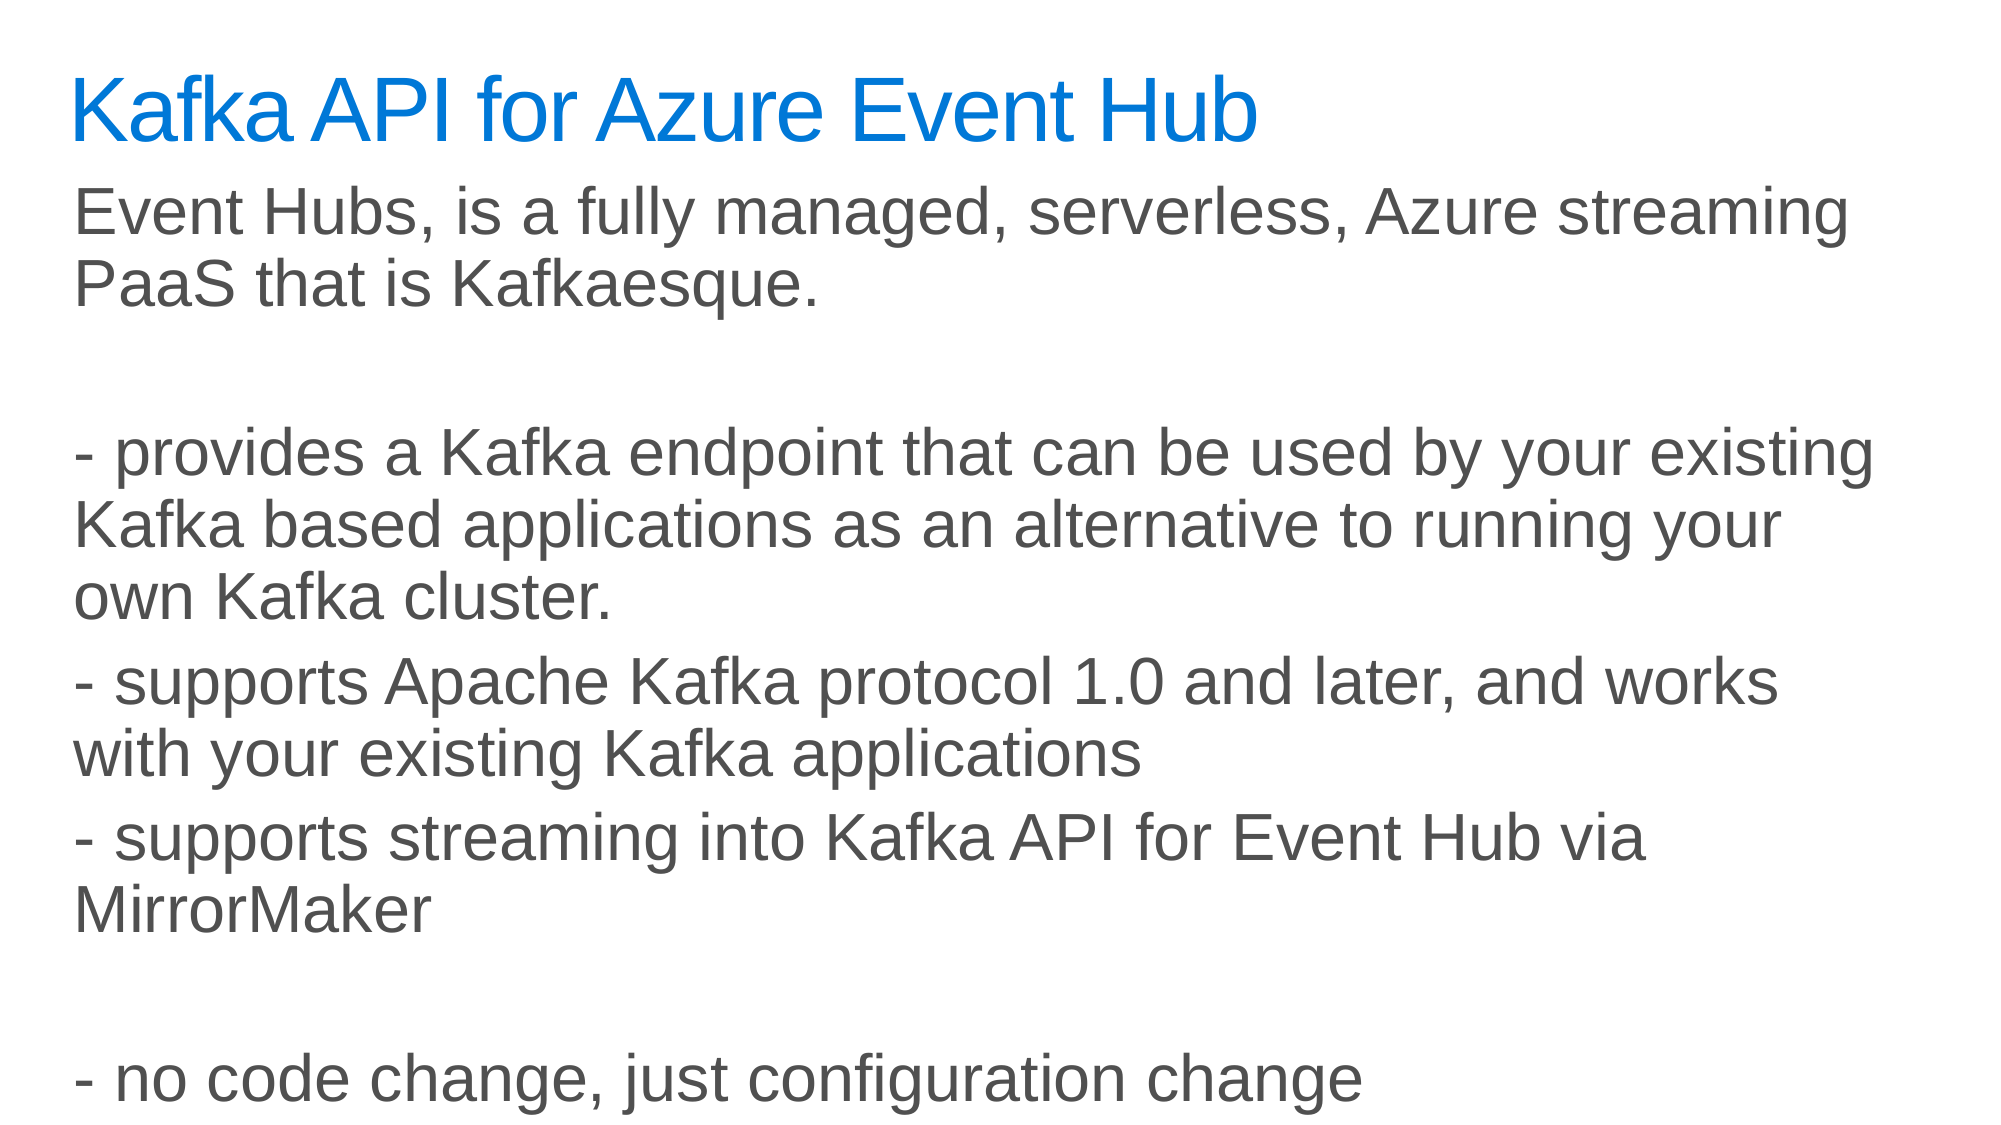

# Kafka API for Azure Event Hub
Event Hubs, is a fully managed, serverless, Azure streaming PaaS that is Kafkaesque.

- provides a Kafka endpoint that can be used by your existing Kafka based applications as an alternative to running your own Kafka cluster.
- supports Apache Kafka protocol 1.0 and later, and works with your existing Kafka applications
- supports streaming into Kafka API for Event Hub via MirrorMaker

- no code change, just configuration change